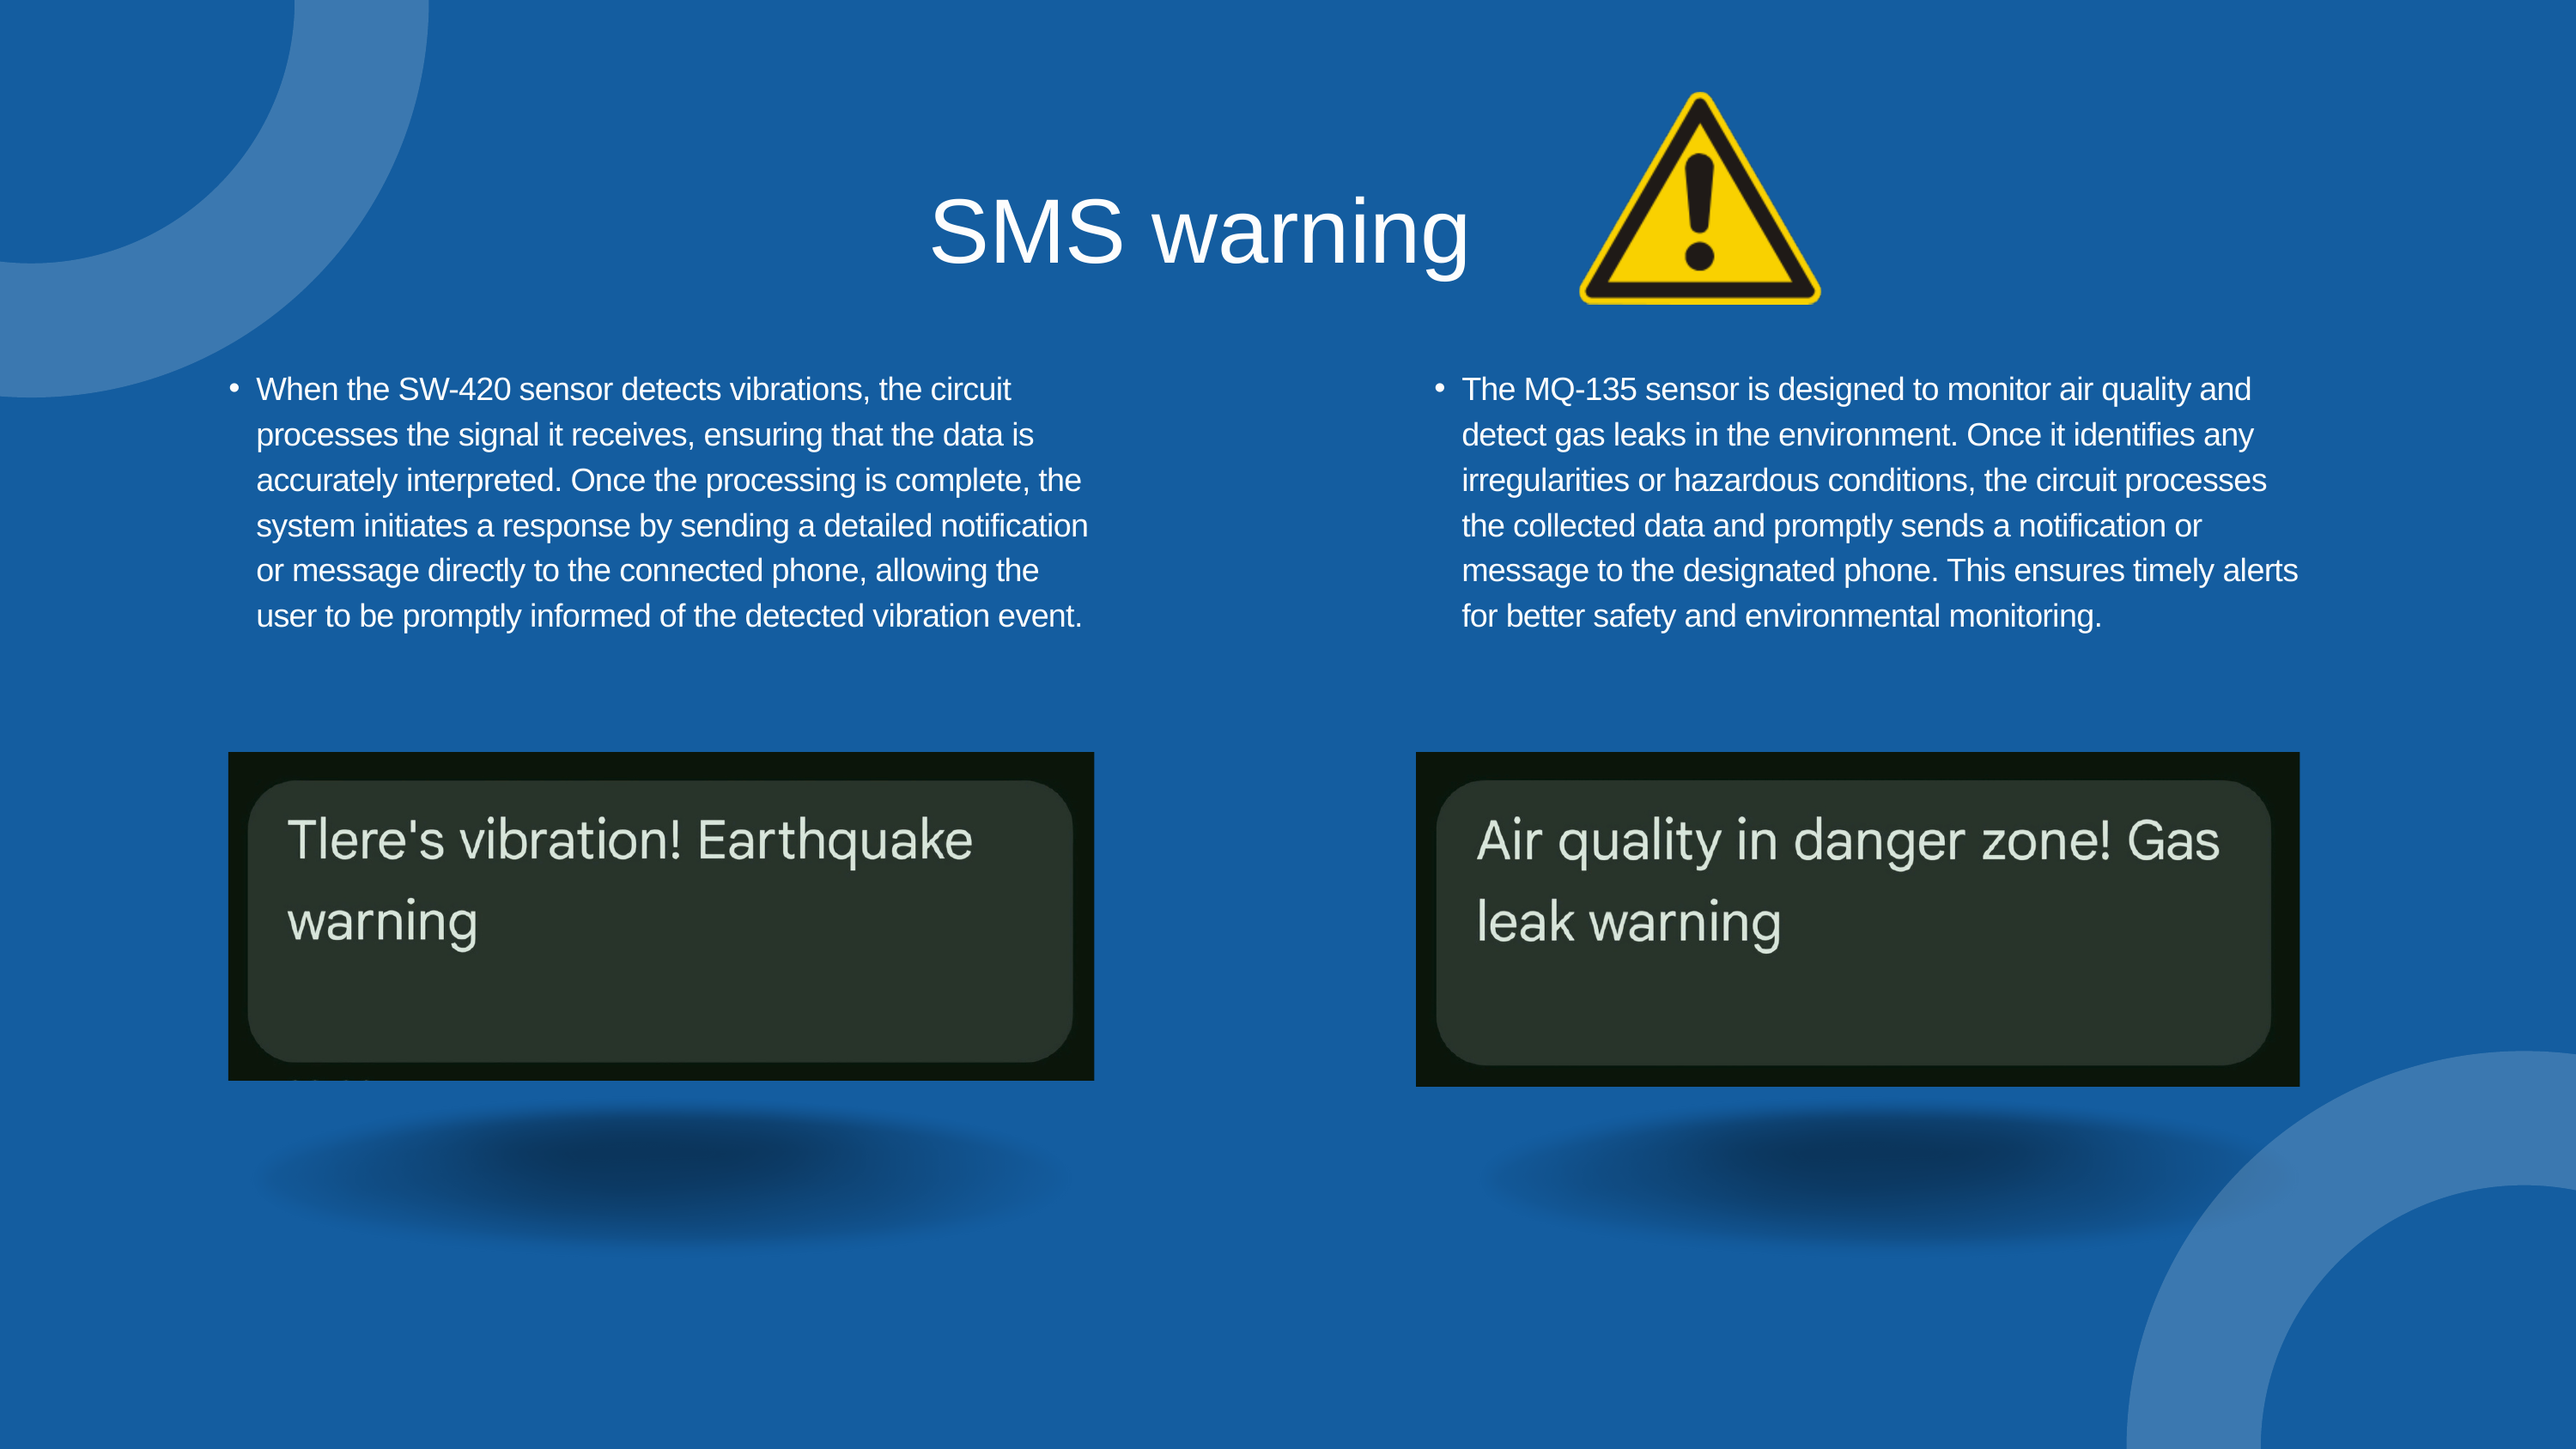

SMS warning
When the SW-420 sensor detects vibrations, the circuit processes the signal it receives, ensuring that the data is accurately interpreted. Once the processing is complete, the system initiates a response by sending a detailed notification or message directly to the connected phone, allowing the user to be promptly informed of the detected vibration event.

The MQ-135 sensor is designed to monitor air quality and detect gas leaks in the environment. Once it identifies any irregularities or hazardous conditions, the circuit processes the collected data and promptly sends a notification or message to the designated phone. This ensures timely alerts for better safety and environmental monitoring.